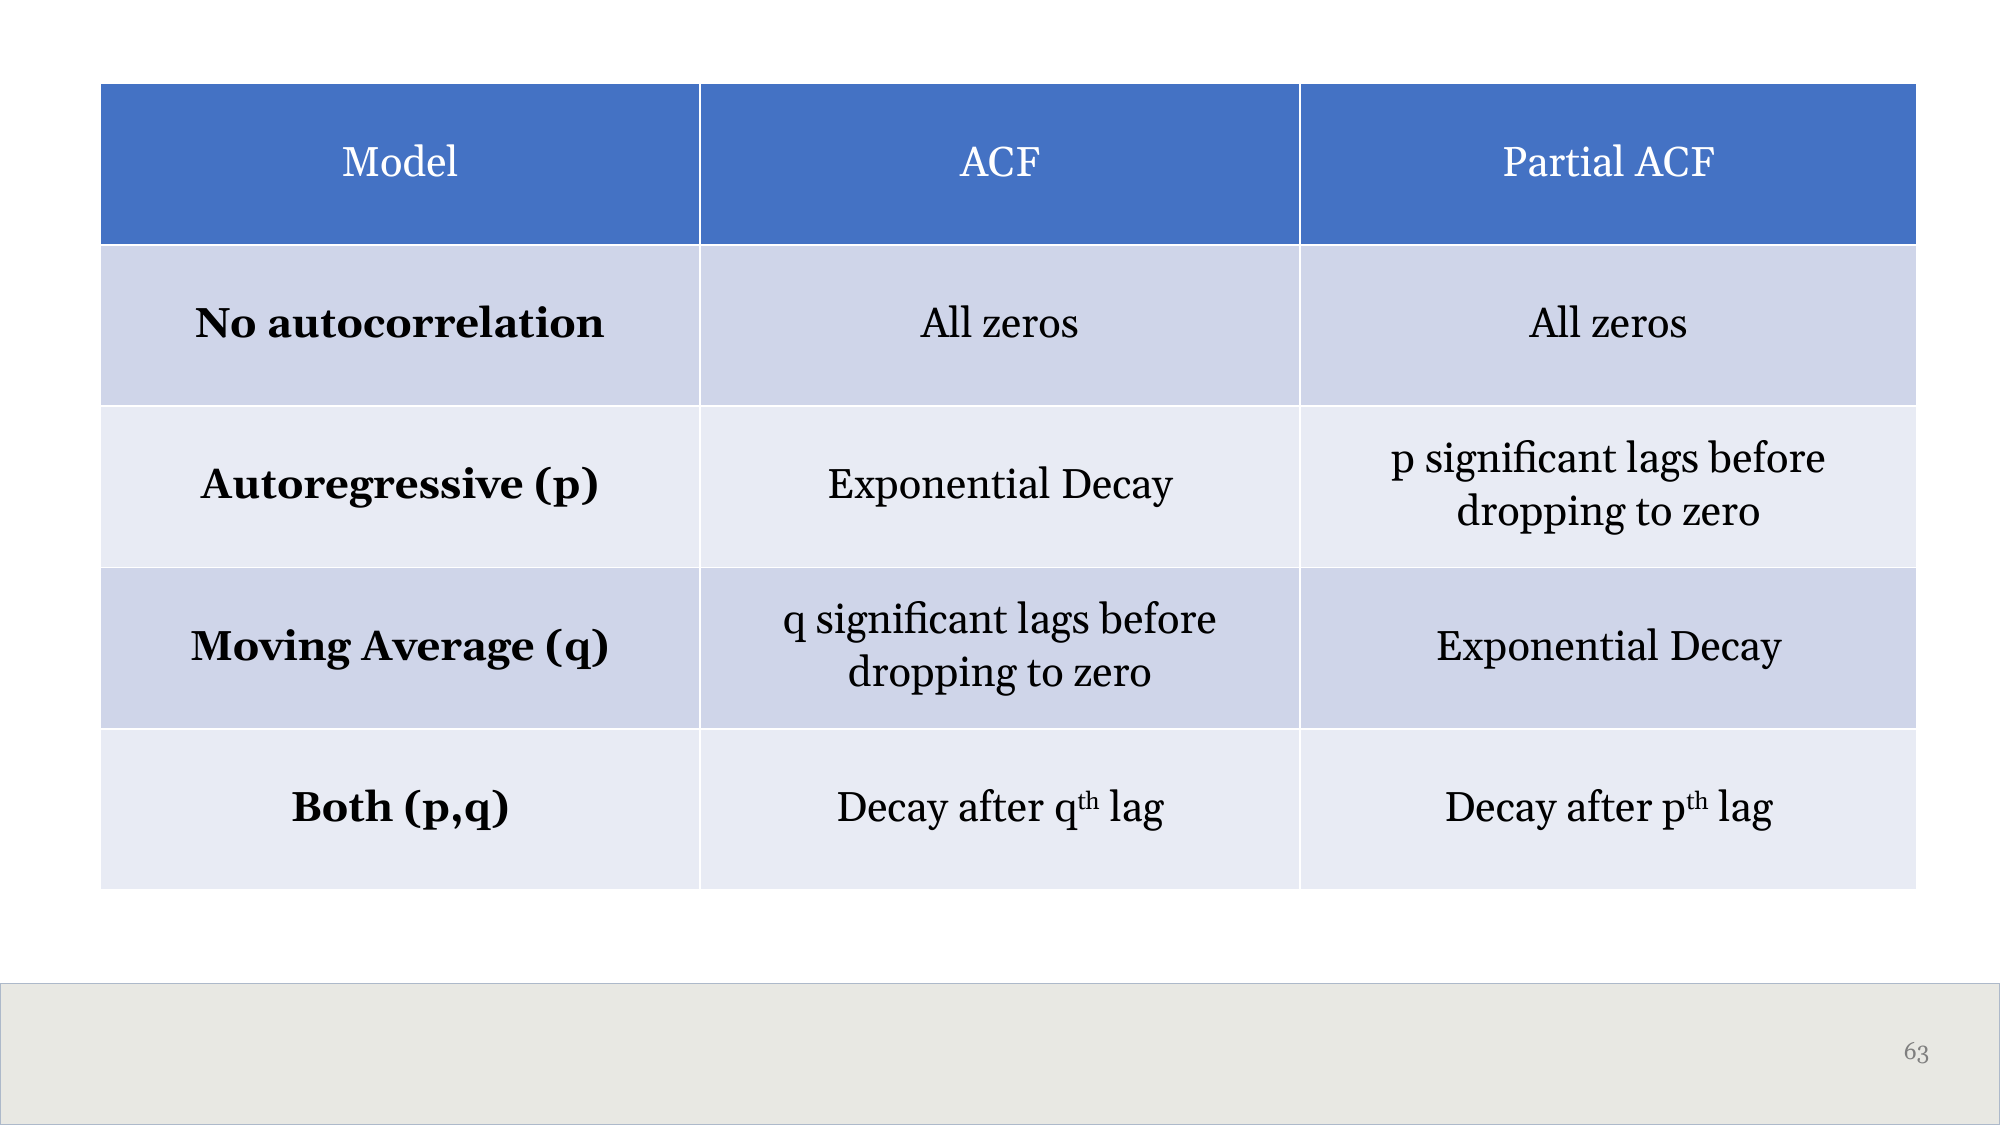

| Model | ACF | Partial ACF |
| --- | --- | --- |
| No autocorrelation | All zeros | All zeros |
| Autoregressive (p) | Exponential Decay | p significant lags before dropping to zero |
| Moving Average (q) | q significant lags before dropping to zero | Exponential Decay |
| Both (p,q) | Decay after qth lag | Decay after pth lag |